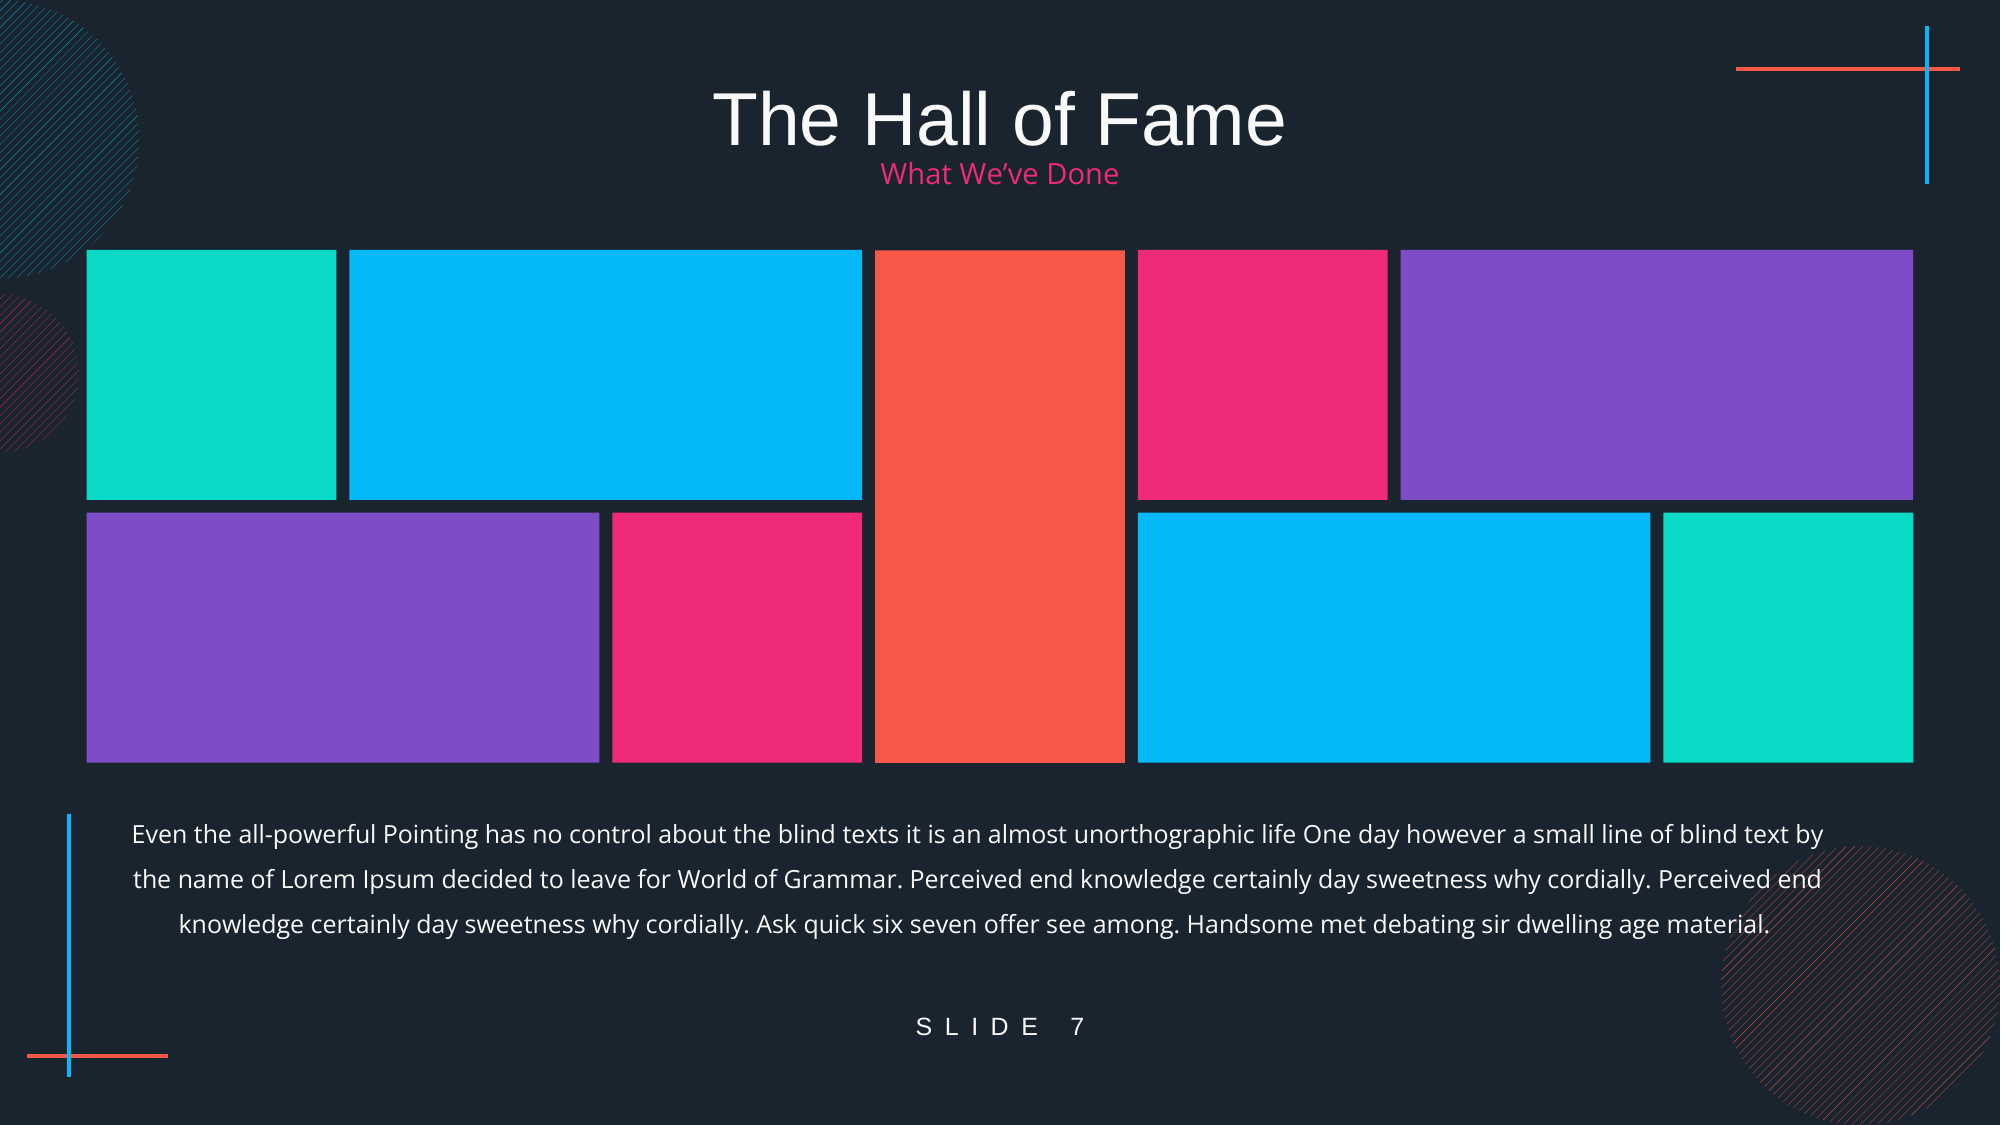

The Hall of Fame
What We’ve Done

Even the all-powerful Pointing has no control about the blind texts it is an almost unorthographic life One day however a small line of blind text by the name of Lorem Ipsum decided to leave for World of Grammar. Perceived end knowledge certainly day sweetness why cordially. Perceived end knowledge certainly day sweetness why cordially. Ask quick six seven offer see among. Handsome met debating sir dwelling age material.